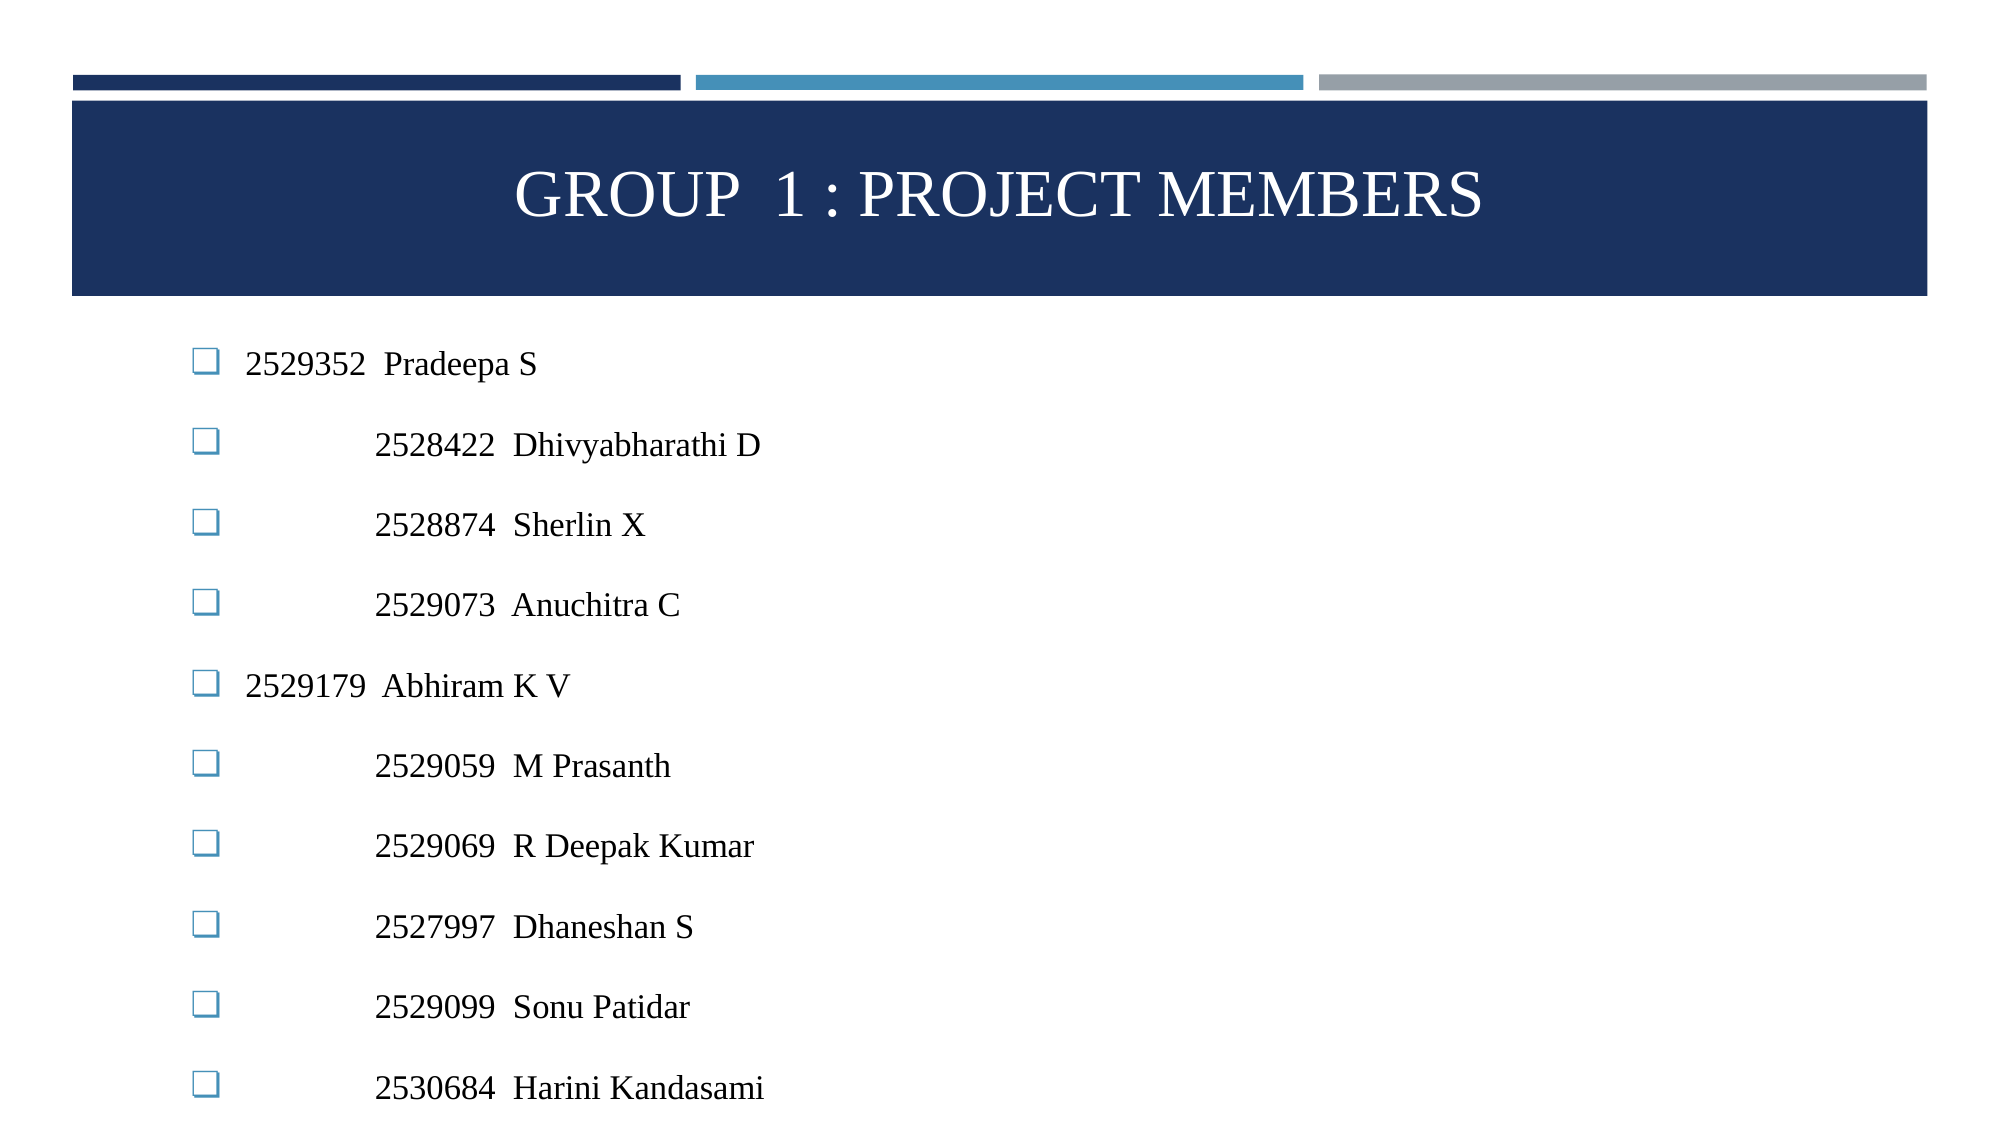

# GROUP  1 : PROJECT MEMBERS
 2529352  Pradeepa S
	2528422  Dhivyabharathi D
	2528874  Sherlin X
	2529073  Anuchitra C
 2529179  Abhiram K V
	2529059  M Prasanth
	2529069  R Deepak Kumar
	2527997  Dhaneshan S
	2529099  Sonu Patidar
	2530684  Harini Kandasami